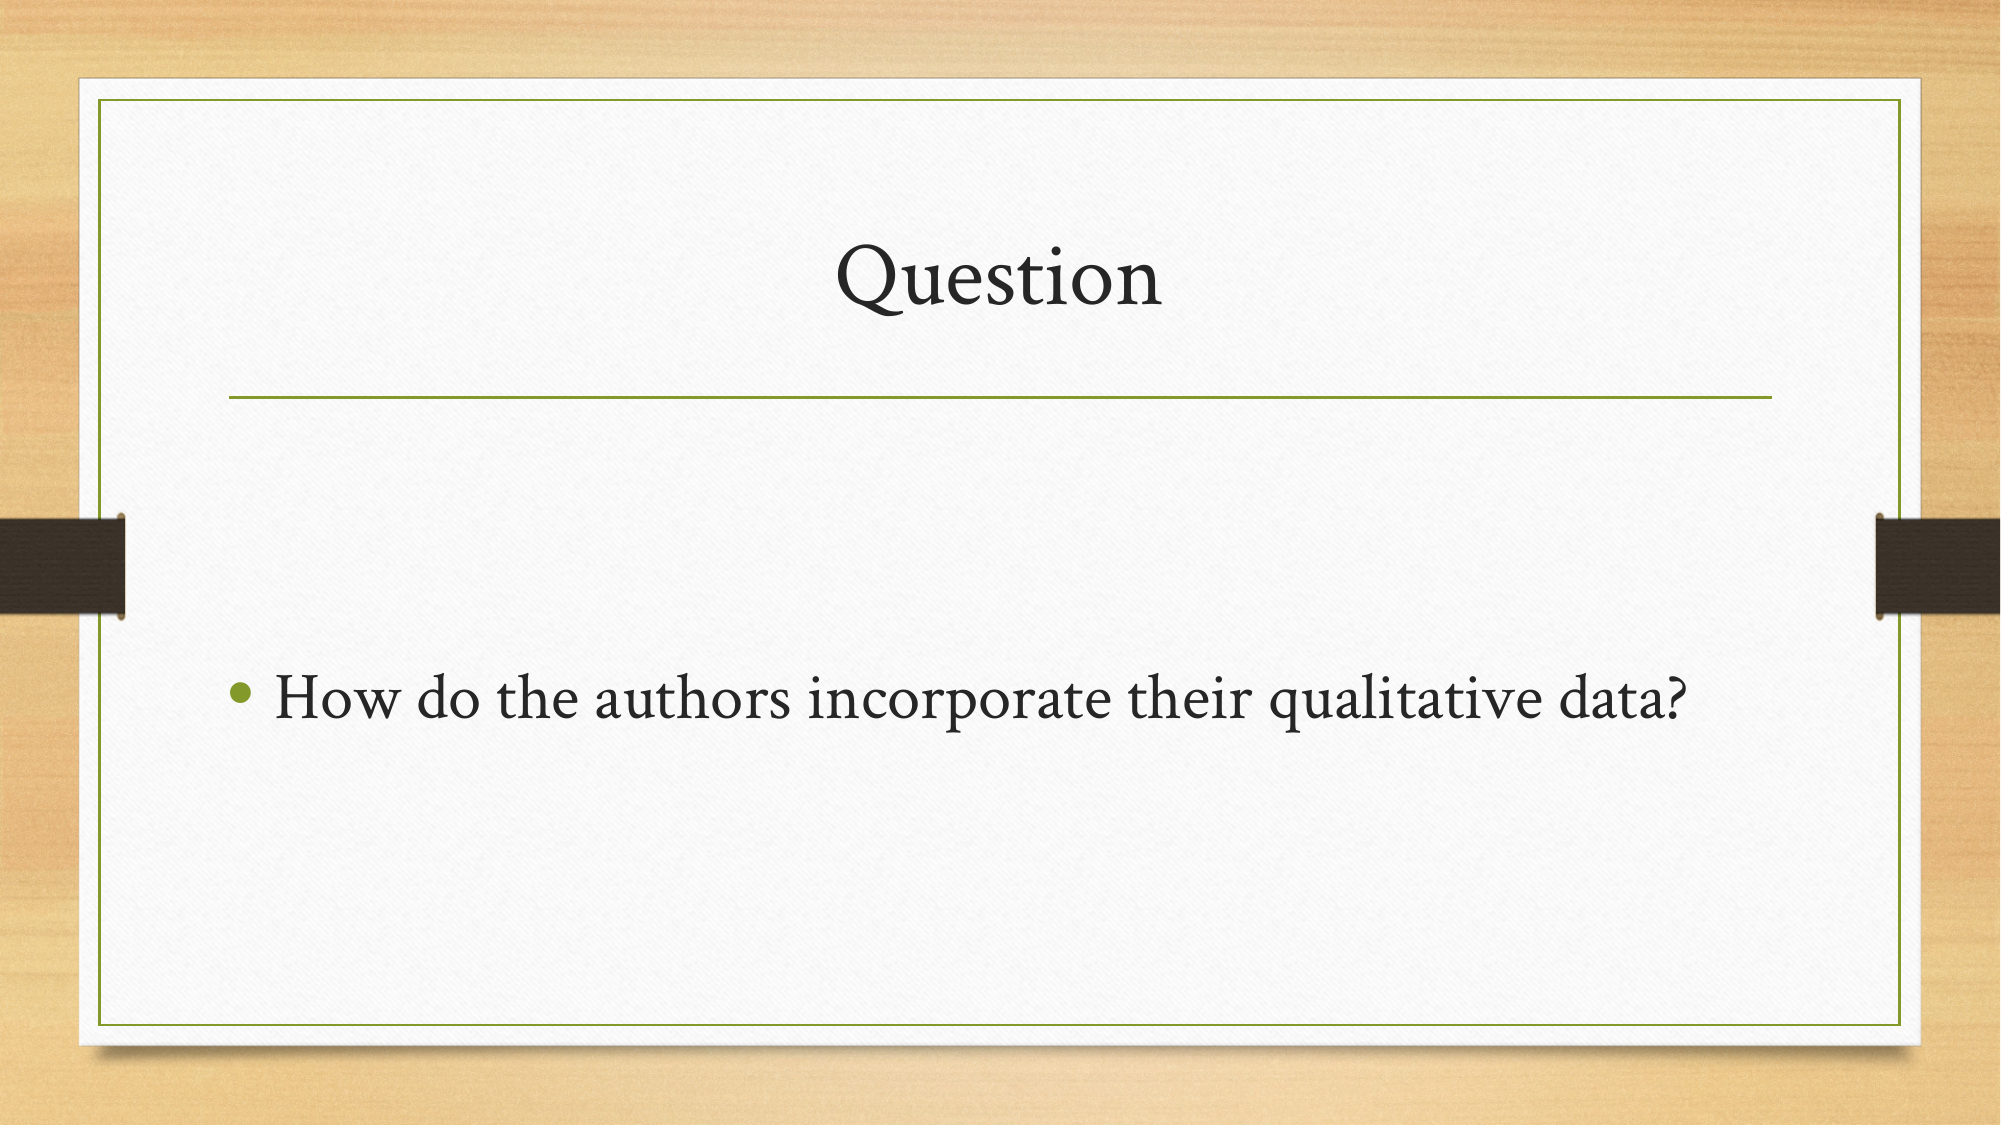

# Question
How do the authors incorporate their qualitative data?